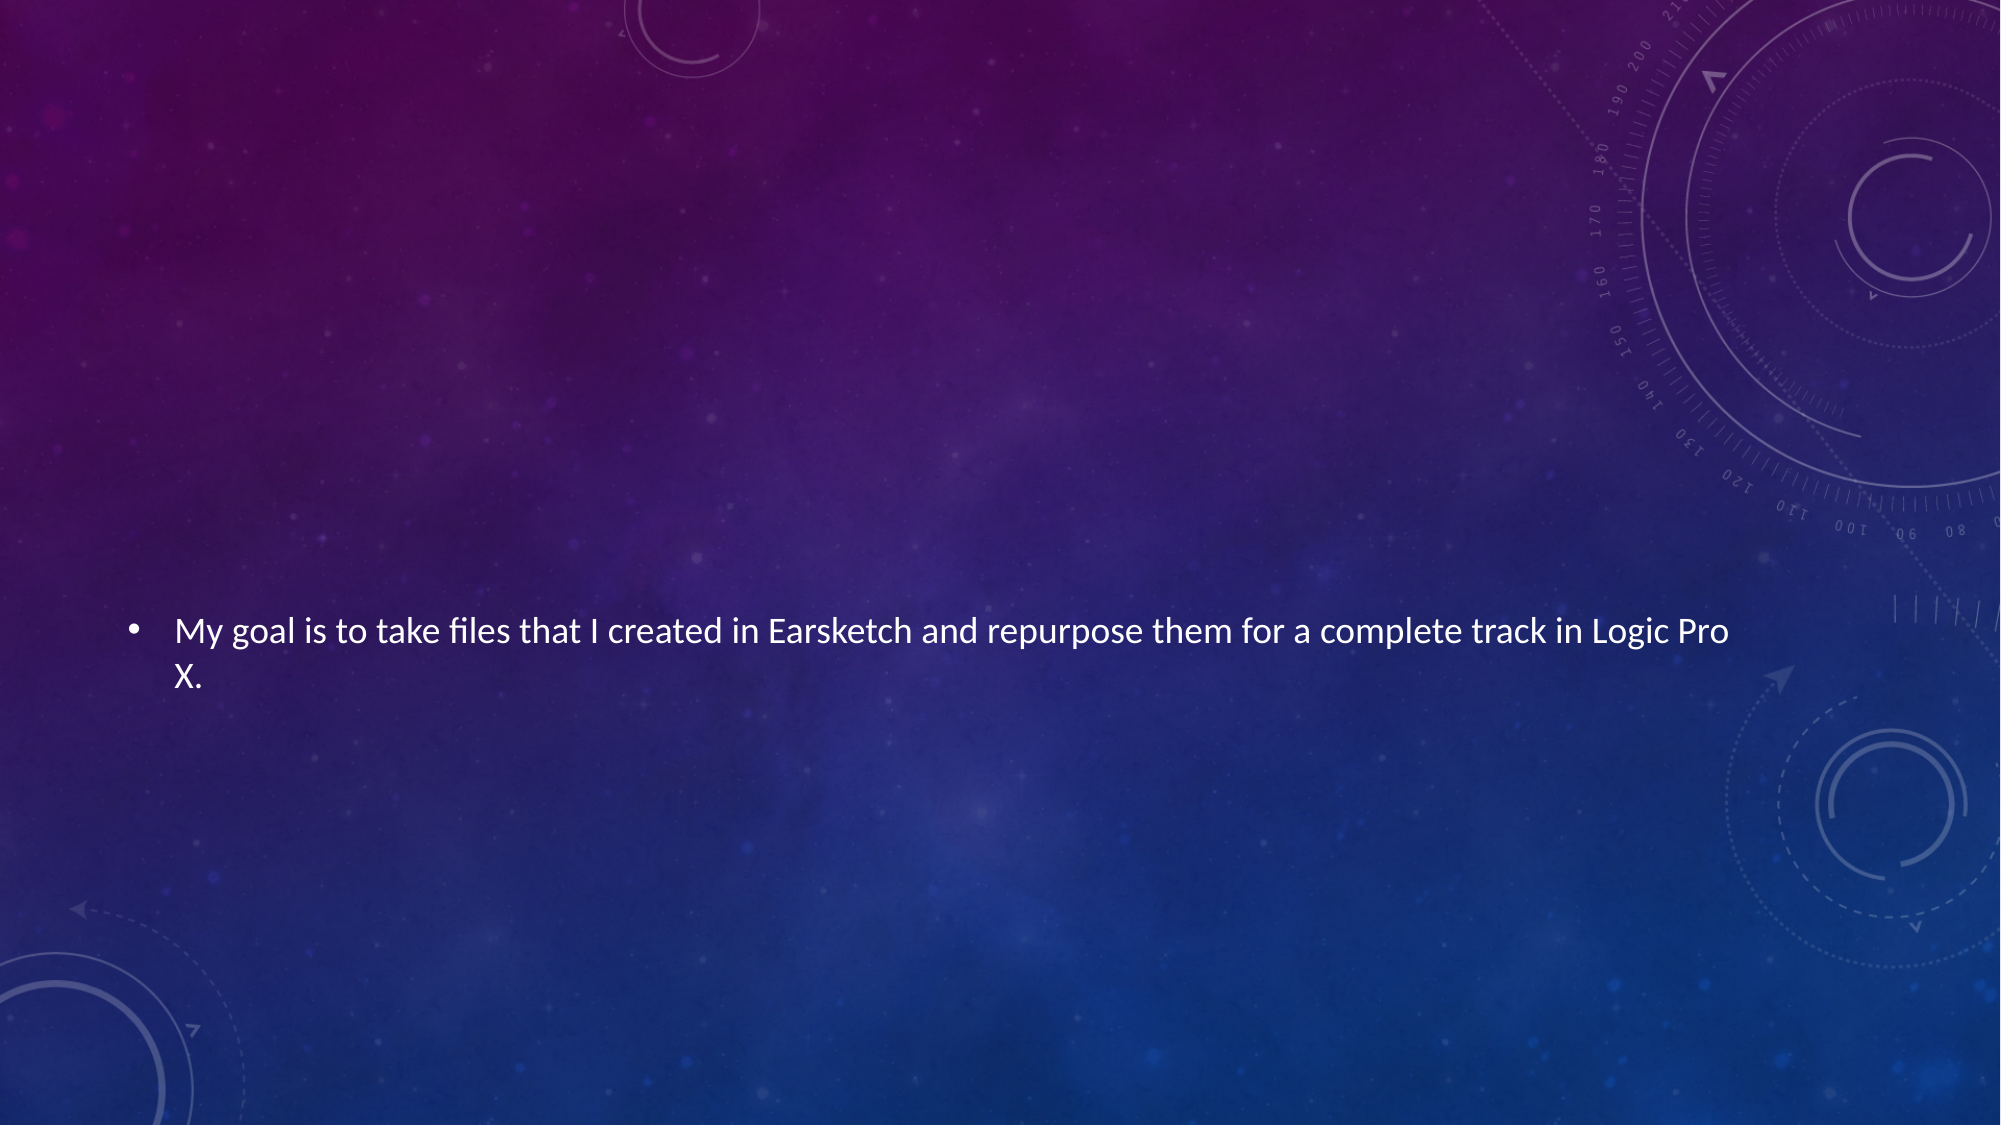

#
My goal is to take files that I created in Earsketch and repurpose them for a complete track in Logic Pro X.